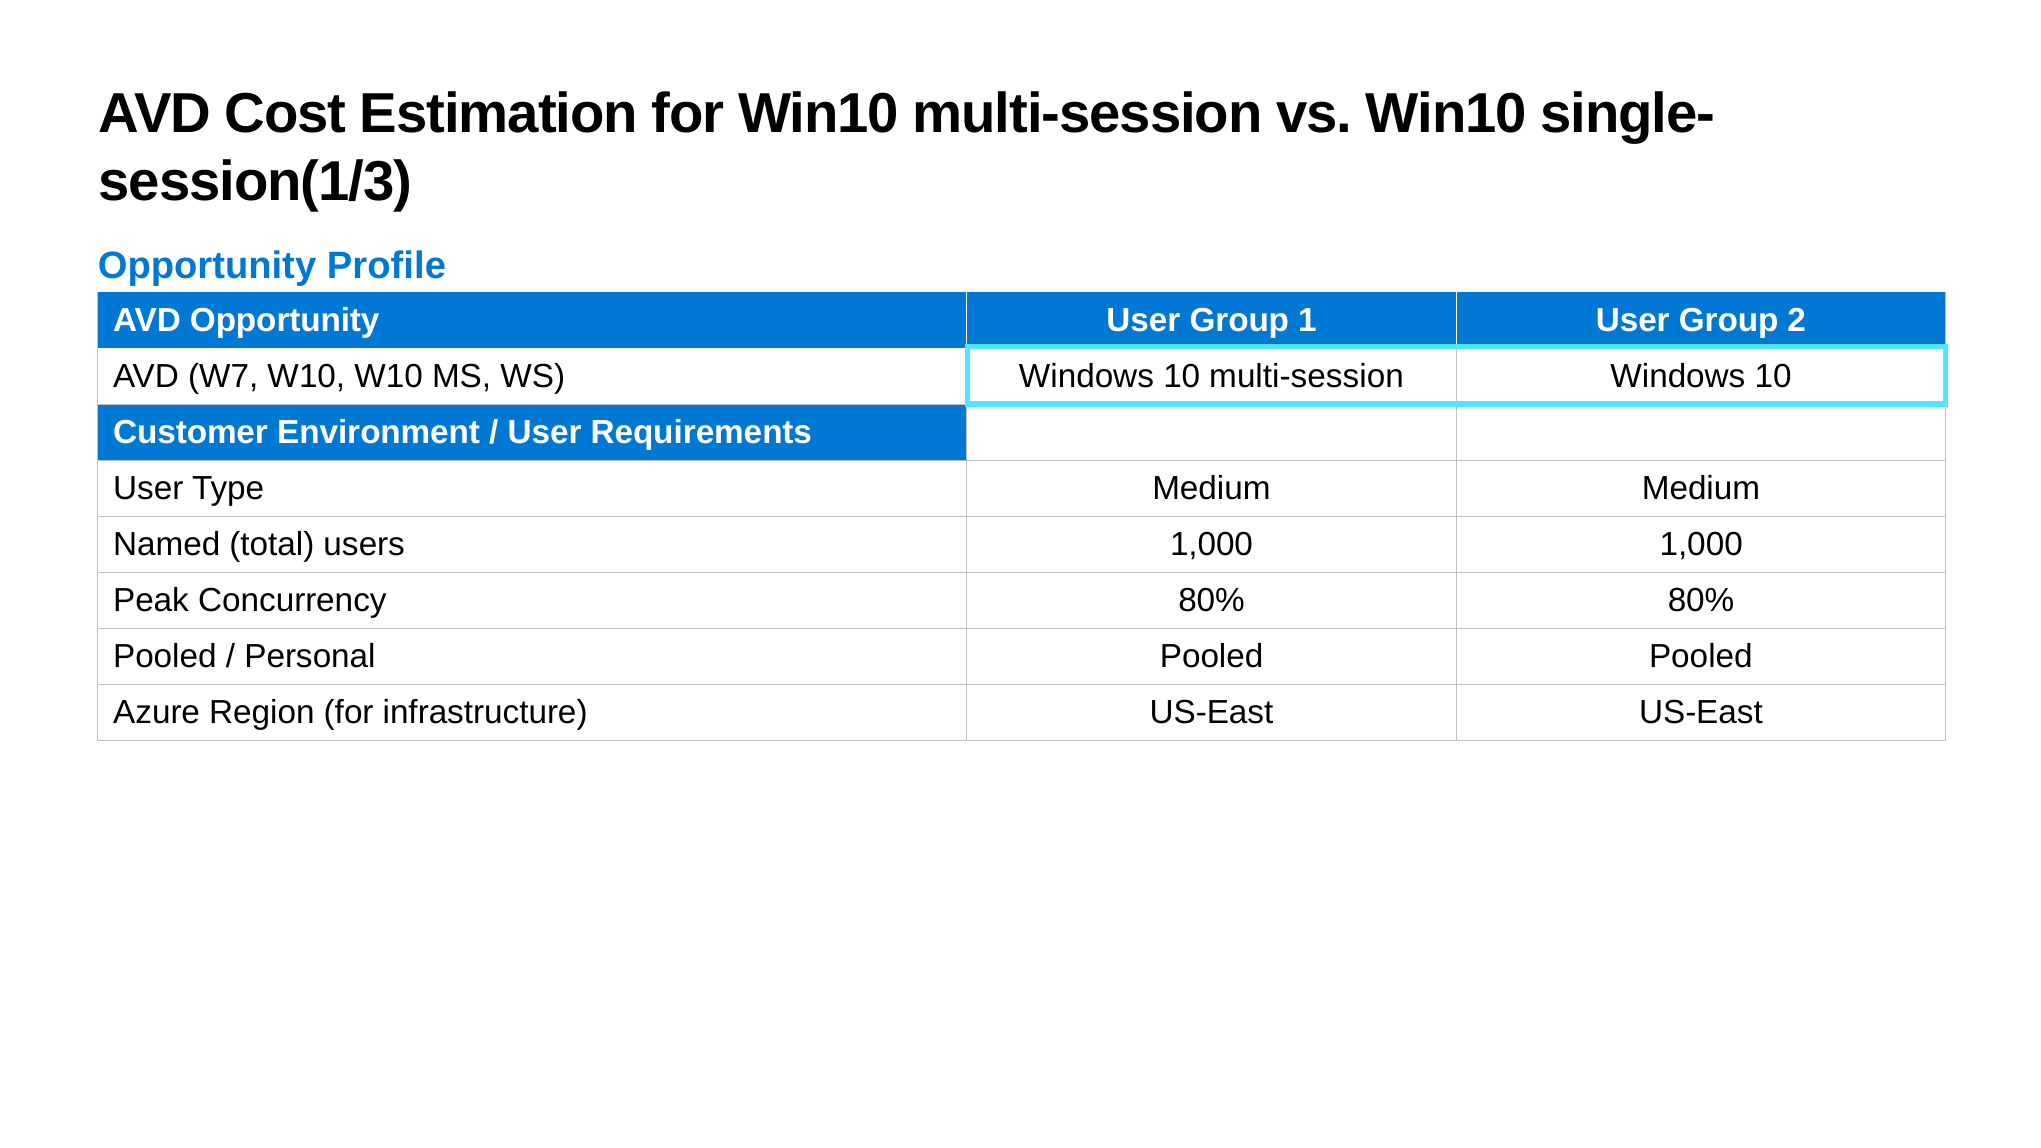

# AVD Cost Estimation for Win10 multi-session vs. Win10 single-session(1/3)
Opportunity Profile
| AVD Opportunity | User Group 1 | User Group 2 |
| --- | --- | --- |
| AVD (W7, W10, W10 MS, WS) | Windows 10 multi-session | Windows 10 |
| Customer Environment / User Requirements |  |  |
| User Type | Medium | Medium |
| Named (total) users | 1,000 | 1,000 |
| Peak Concurrency | 80% | 80% |
| Pooled / Personal | Pooled | Pooled |
| Azure Region (for infrastructure) | US-East | US-East |